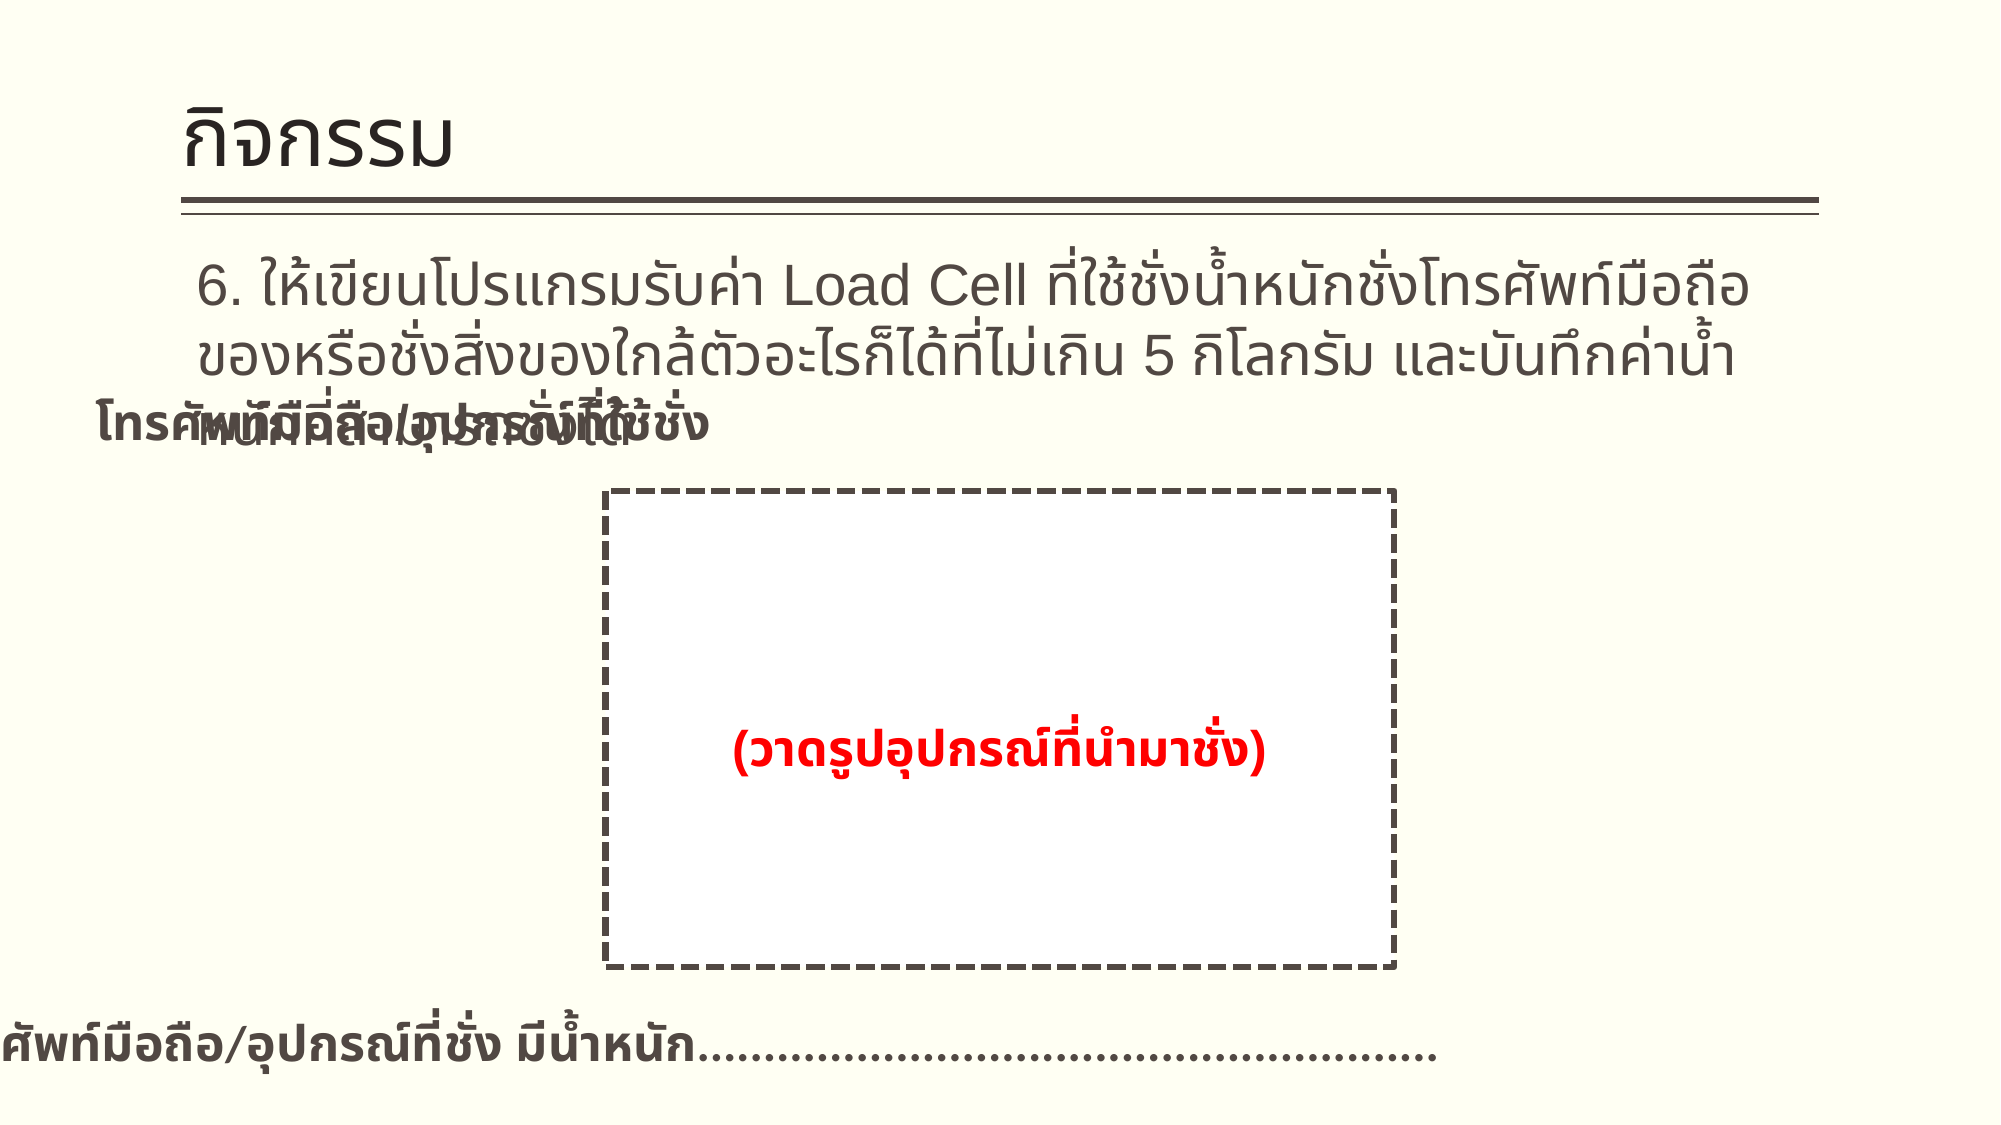

# กิจกรรม
6. ให้เขียนโปรแกรมรับค่า Load Cell ที่ใช้ชั่งน้ำหนักชั่งโทรศัพท์มือถือของหรือชั่งสิ่งของใกล้ตัวอะไรก็ได้ที่ไม่เกิน 5 กิโลกรัม และบันทึกค่าน้ำหนักที่สามารถชั่งได้
โทรศัพท์มือถือ/อุปกรณ์ที่ใช้ชั่ง

(วาดรูปอุปกรณ์ที่นำมาชั่ง)
โทรศัพท์มือถือ/อุปกรณ์ที่ชั่ง มีน้ำหนัก........................................................